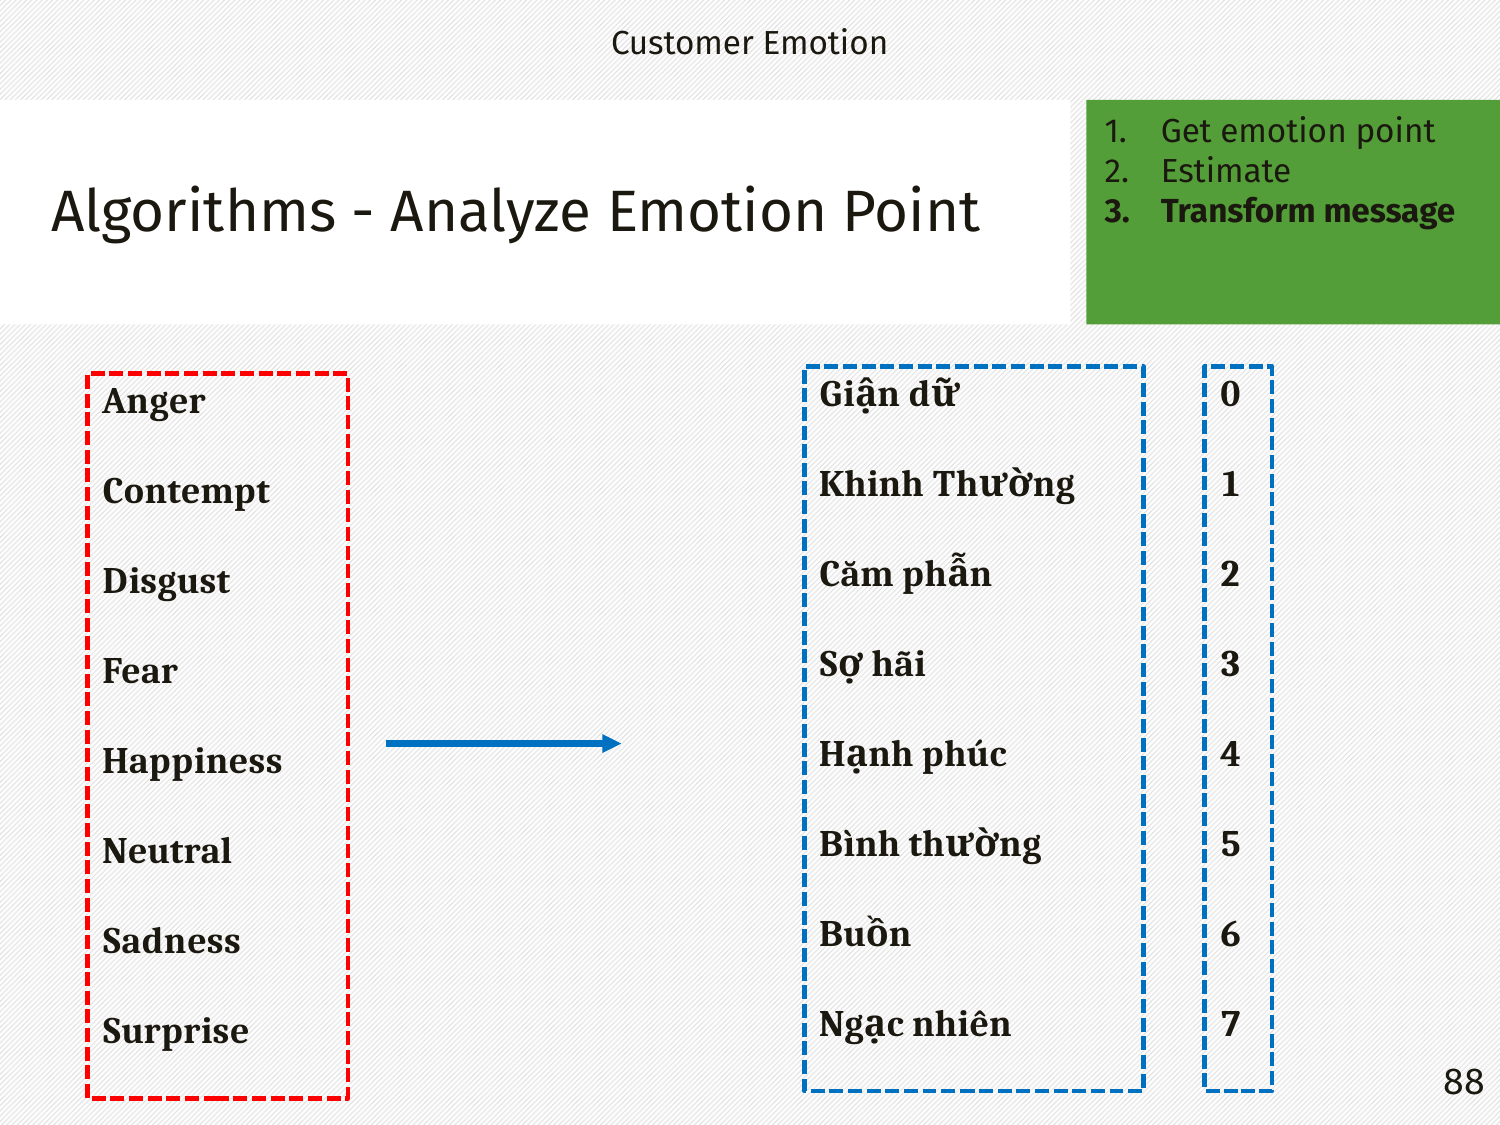

Customer Emotion
Algorithms - Analyze Emotion Point
Get emotion point
Estimate
Transform message
Giận dữ

Khinh Thường

Căm phẫn

Sợ hãi

Hạnh phúc

Bình thường

Buồn

Ngạc nhiên

0

1

2

3

4

5

6

7

Anger

Contempt

Disgust

Fear

Happiness

Neutral

Sadness

Surprise

88